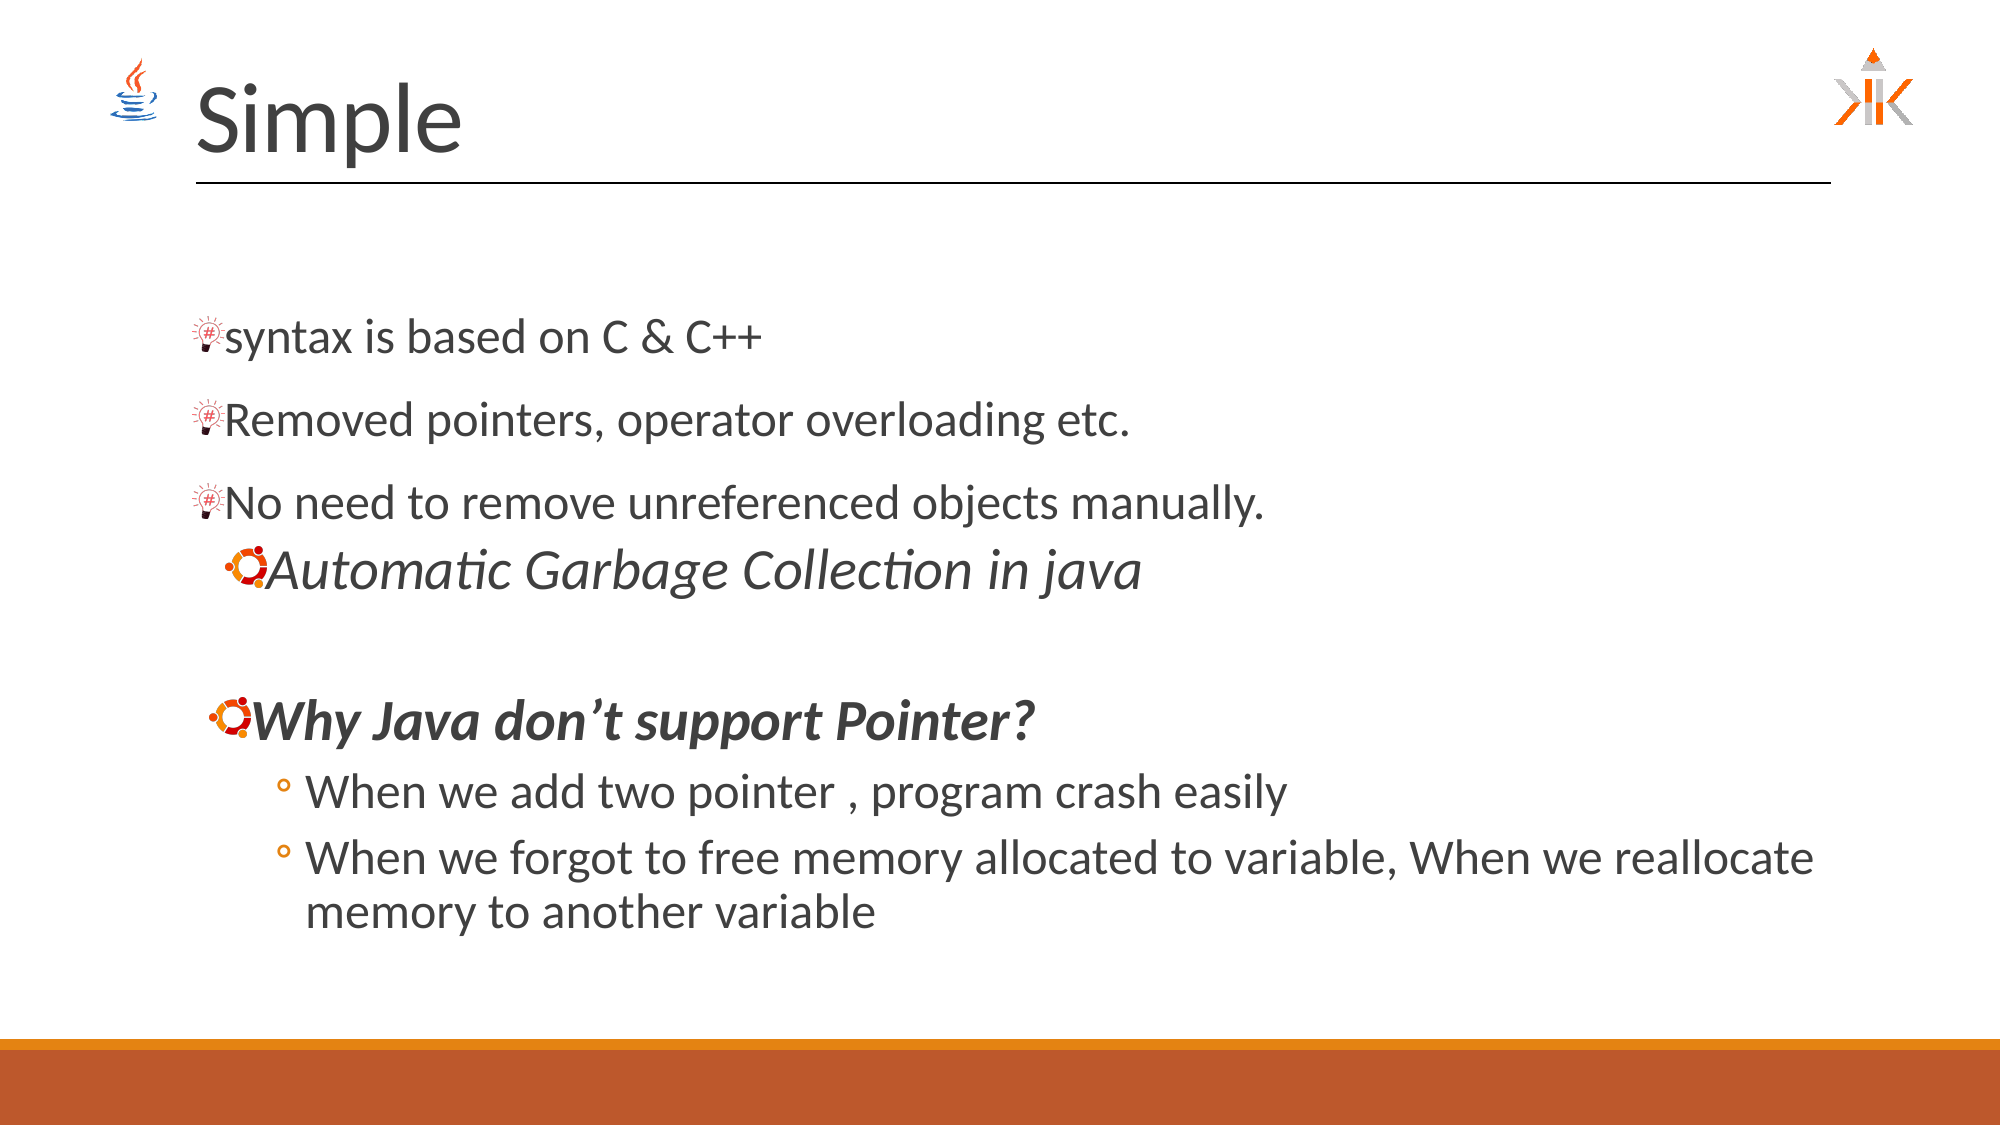

# Simple
syntax is based on C & C++
Removed pointers, operator overloading etc.
No need to remove unreferenced objects manually.
Automatic Garbage Collection in java

Why Java don’t support Pointer?
When we add two pointer , program crash easily
When we forgot to free memory allocated to variable, When we reallocate memory to another variable